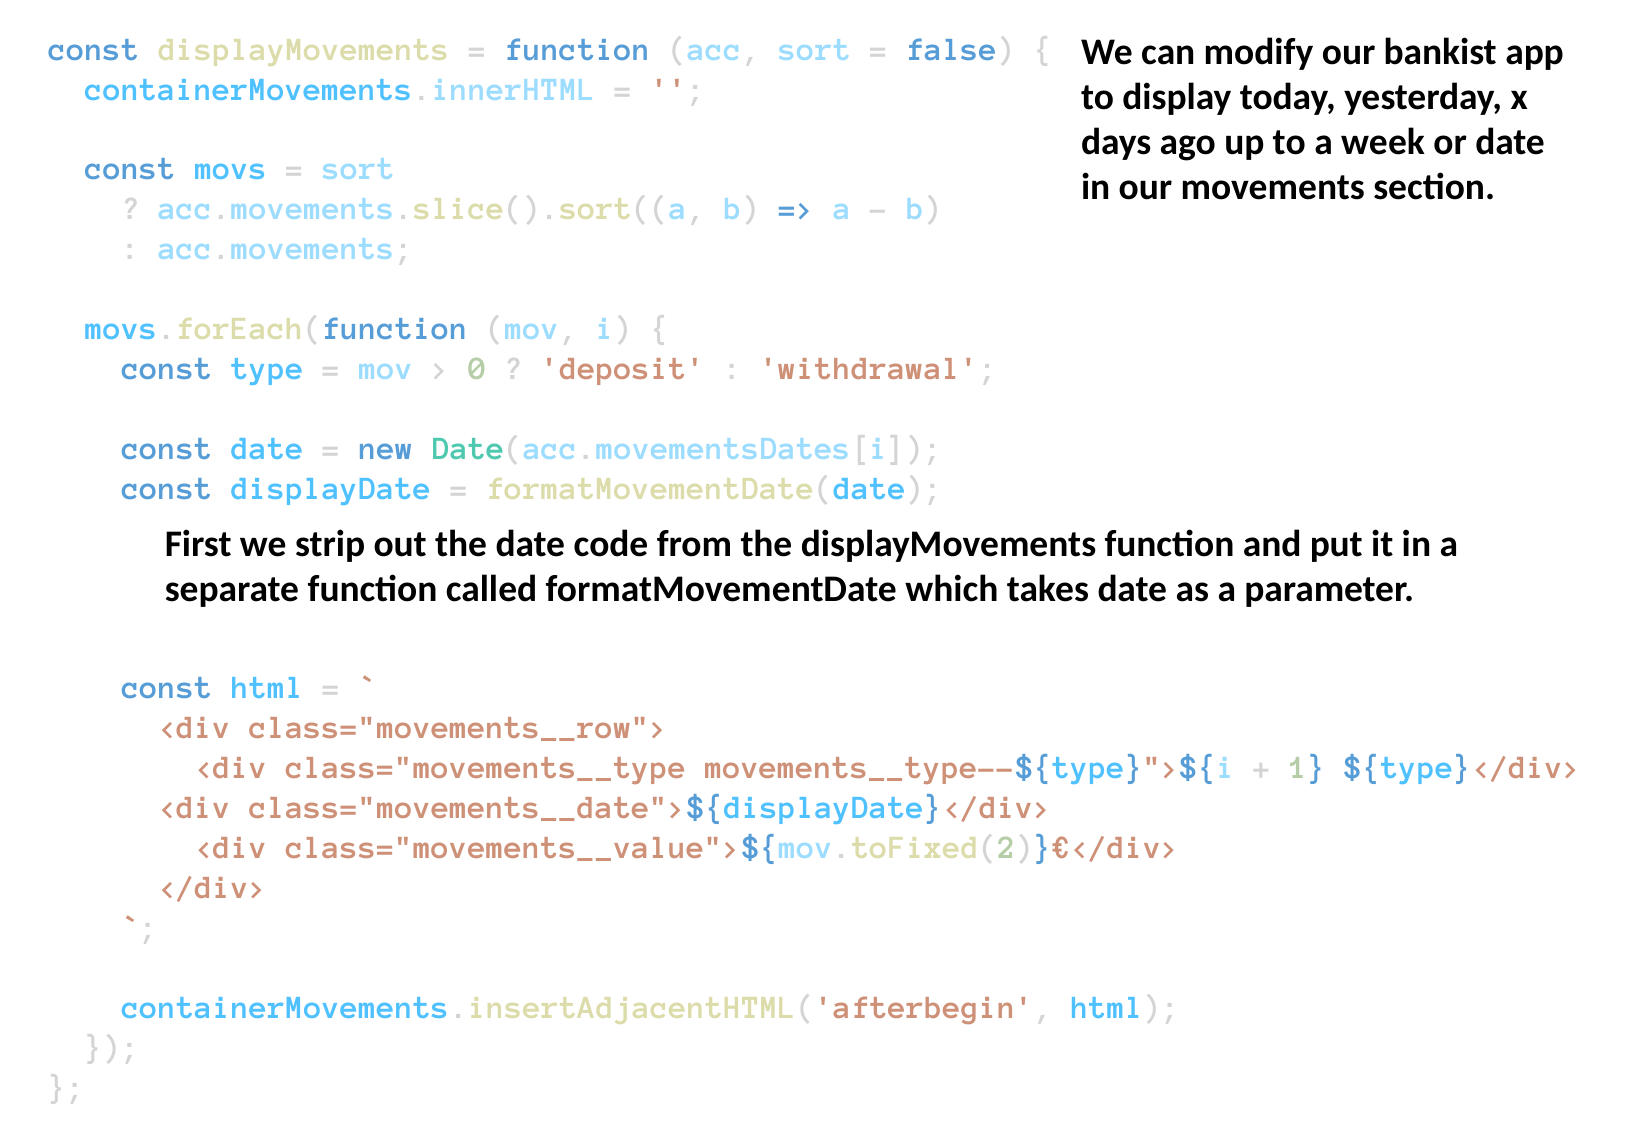

const displayMovements = function (acc, sort = false) {
  containerMovements.innerHTML = '';
  const movs = sort
    ? acc.movements.slice().sort((a, b) => a - b)
    : acc.movements;
  movs.forEach(function (mov, i) {
    const type = mov > 0 ? 'deposit' : 'withdrawal';
    const date = new Date(acc.movementsDates[i]);
    const displayDate = formatMovementDate(date);

    const html = `
      <div class="movements__row">
        <div class="movements__type movements__type--${type}">${i + 1} ${type}</div>
      <div class="movements__date">${displayDate}</div>
        <div class="movements__value">${mov.toFixed(2)}€</div>
      </div>
    `;
    containerMovements.insertAdjacentHTML('afterbegin', html);
  });
};
We can modify our bankist app to display today, yesterday, x days ago up to a week or date in our movements section.
First we strip out the date code from the displayMovements function and put it in a separate function called formatMovementDate which takes date as a parameter.